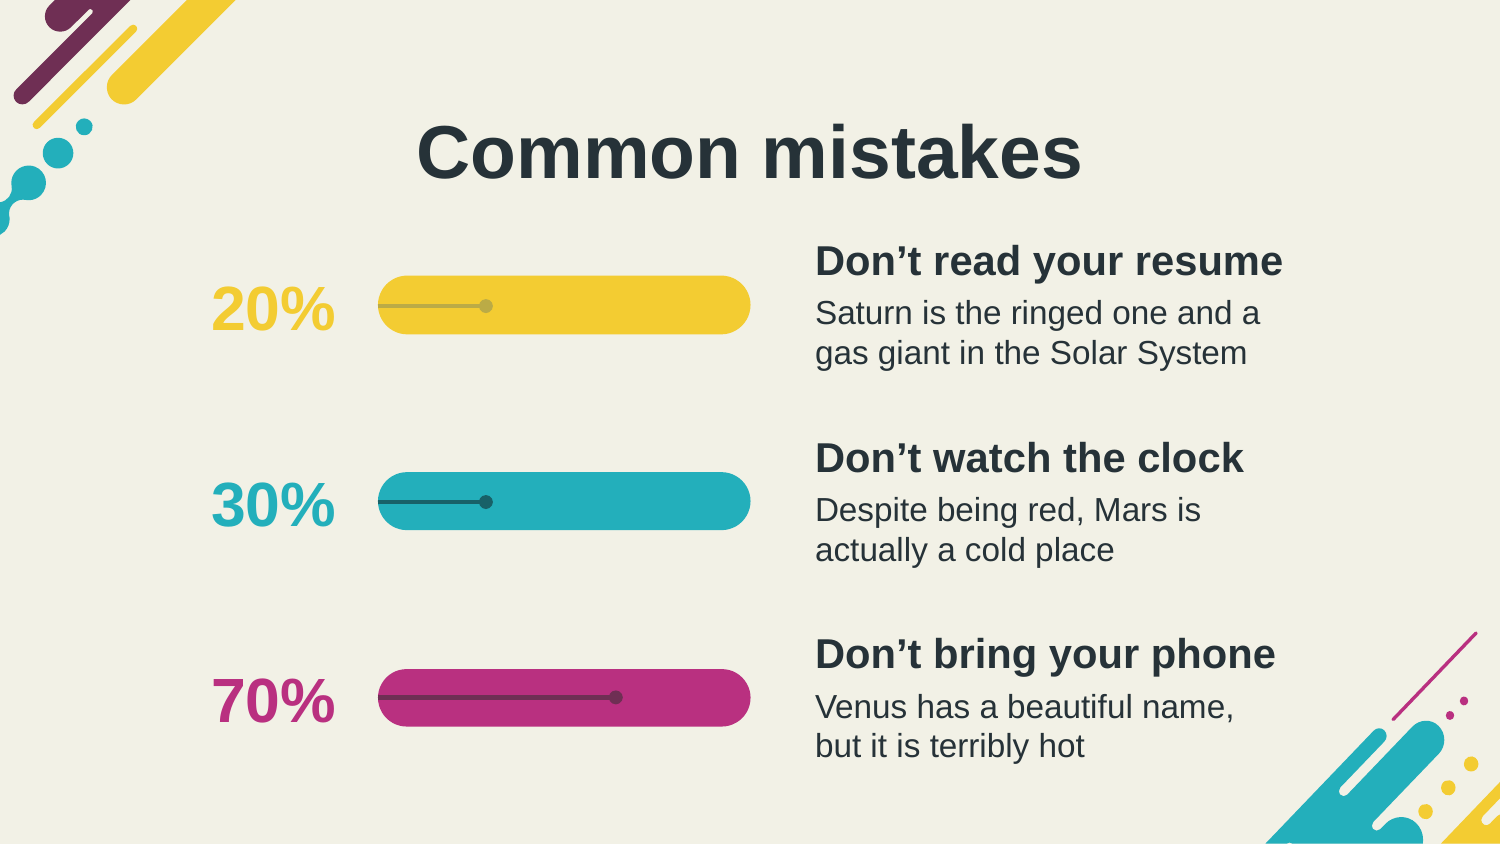

# Common mistakes

Don’t read your resume
20%
Saturn is the ringed one and a gas giant in the Solar System

Don’t watch the clock
30%
Despite being red, Mars is actually a cold place

Don’t bring your phone
70%
Venus has a beautiful name, but it is terribly hot